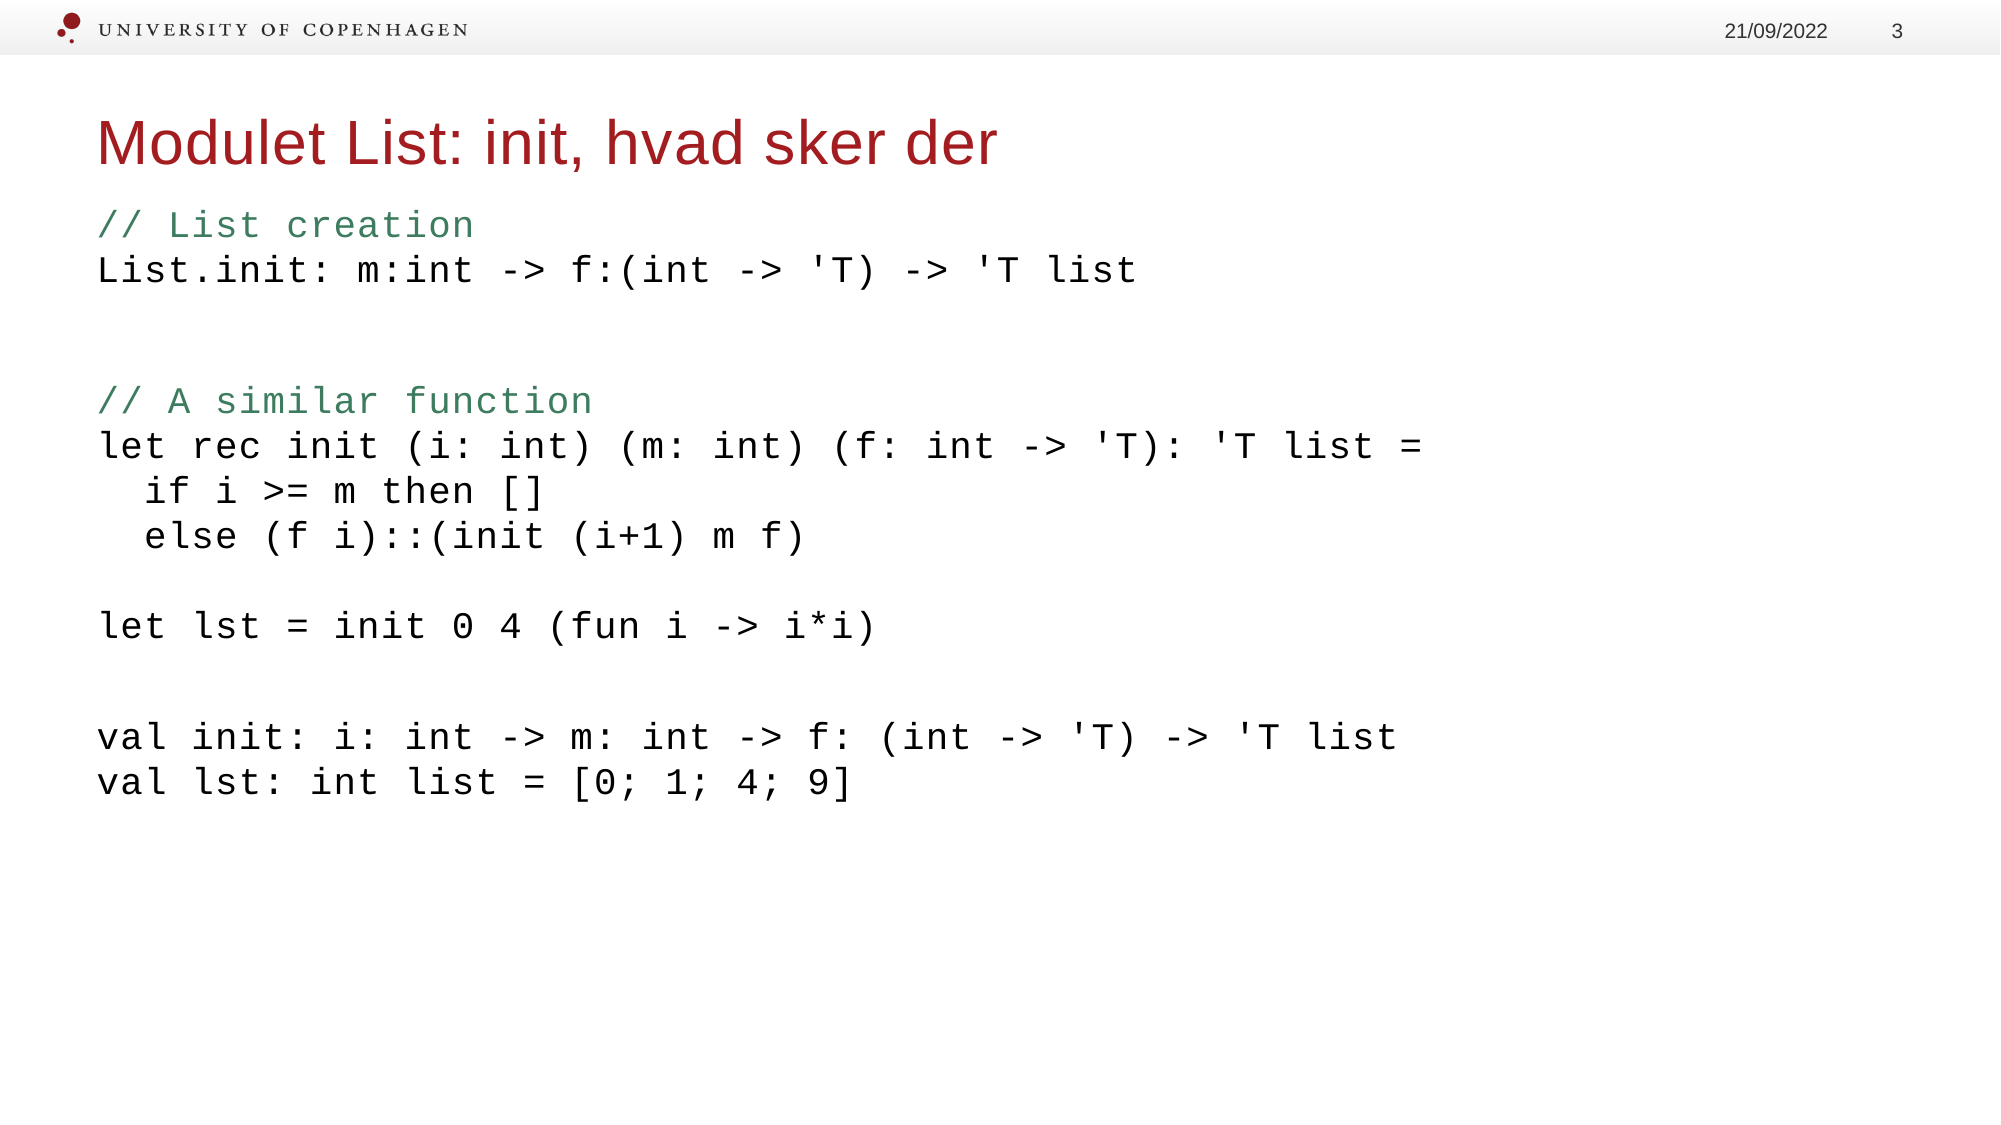

21/09/2022
3
# Modulet List: init, hvad sker der
// List creation
List.init: m:int -> f:(int -> 'T) -> 'T list

// A similar function
let rec init (i: int) (m: int) (f: int -> 'T): 'T list =
  if i >= m then []
  else (f i)::(init (i+1) m f)
let lst = init 0 4 (fun i -> i*i)
val init: i: int -> m: int -> f: (int -> 'T) -> 'T list
val lst: int list = [0; 1; 4; 9]